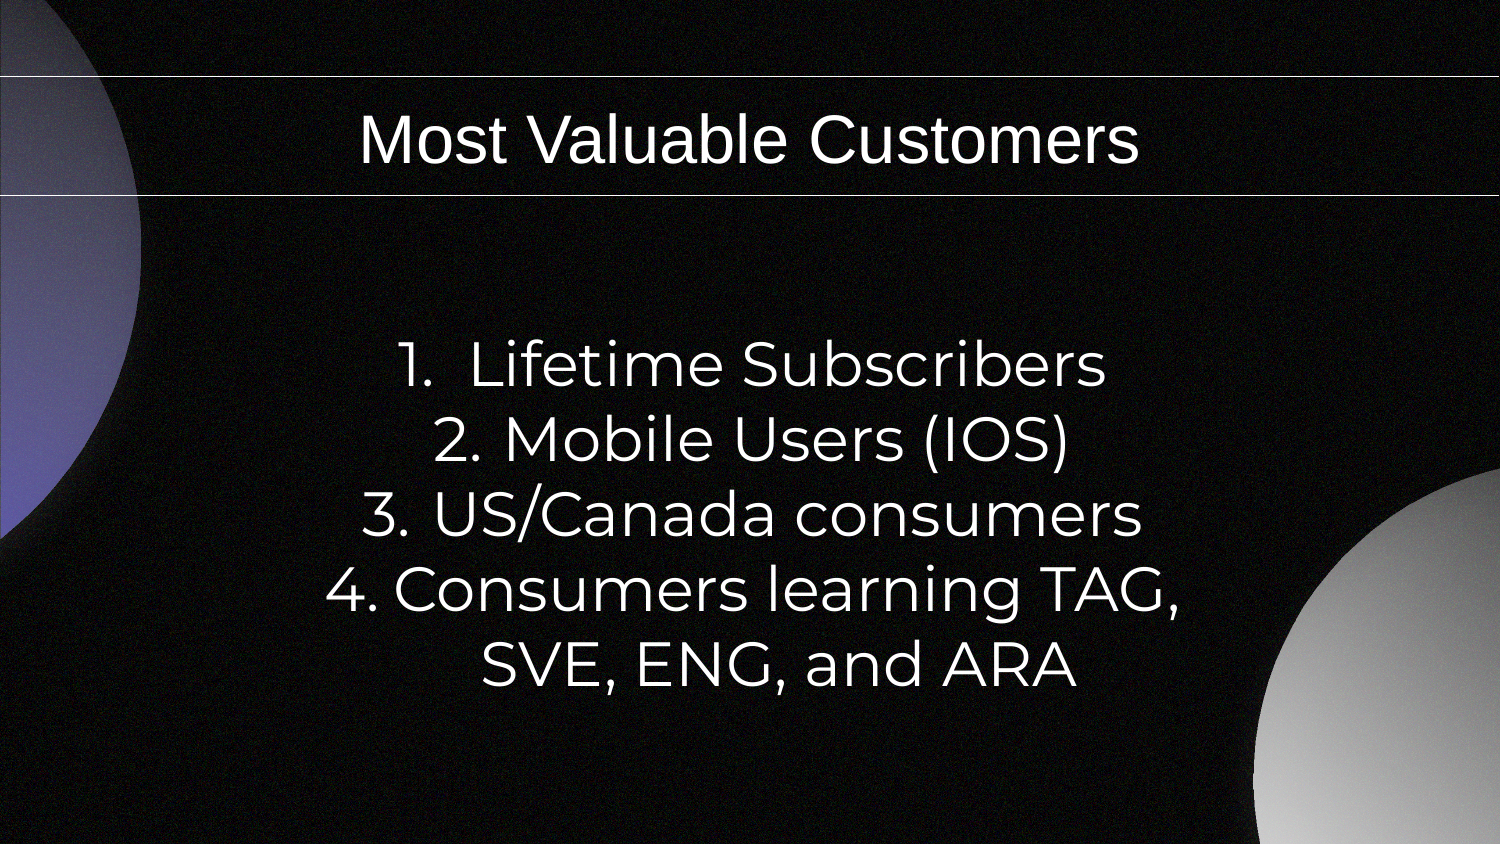

# Most Valuable Customers
Lifetime Subscribers
Mobile Users (IOS)
US/Canada consumers
Consumers learning TAG, SVE, ENG, and ARA